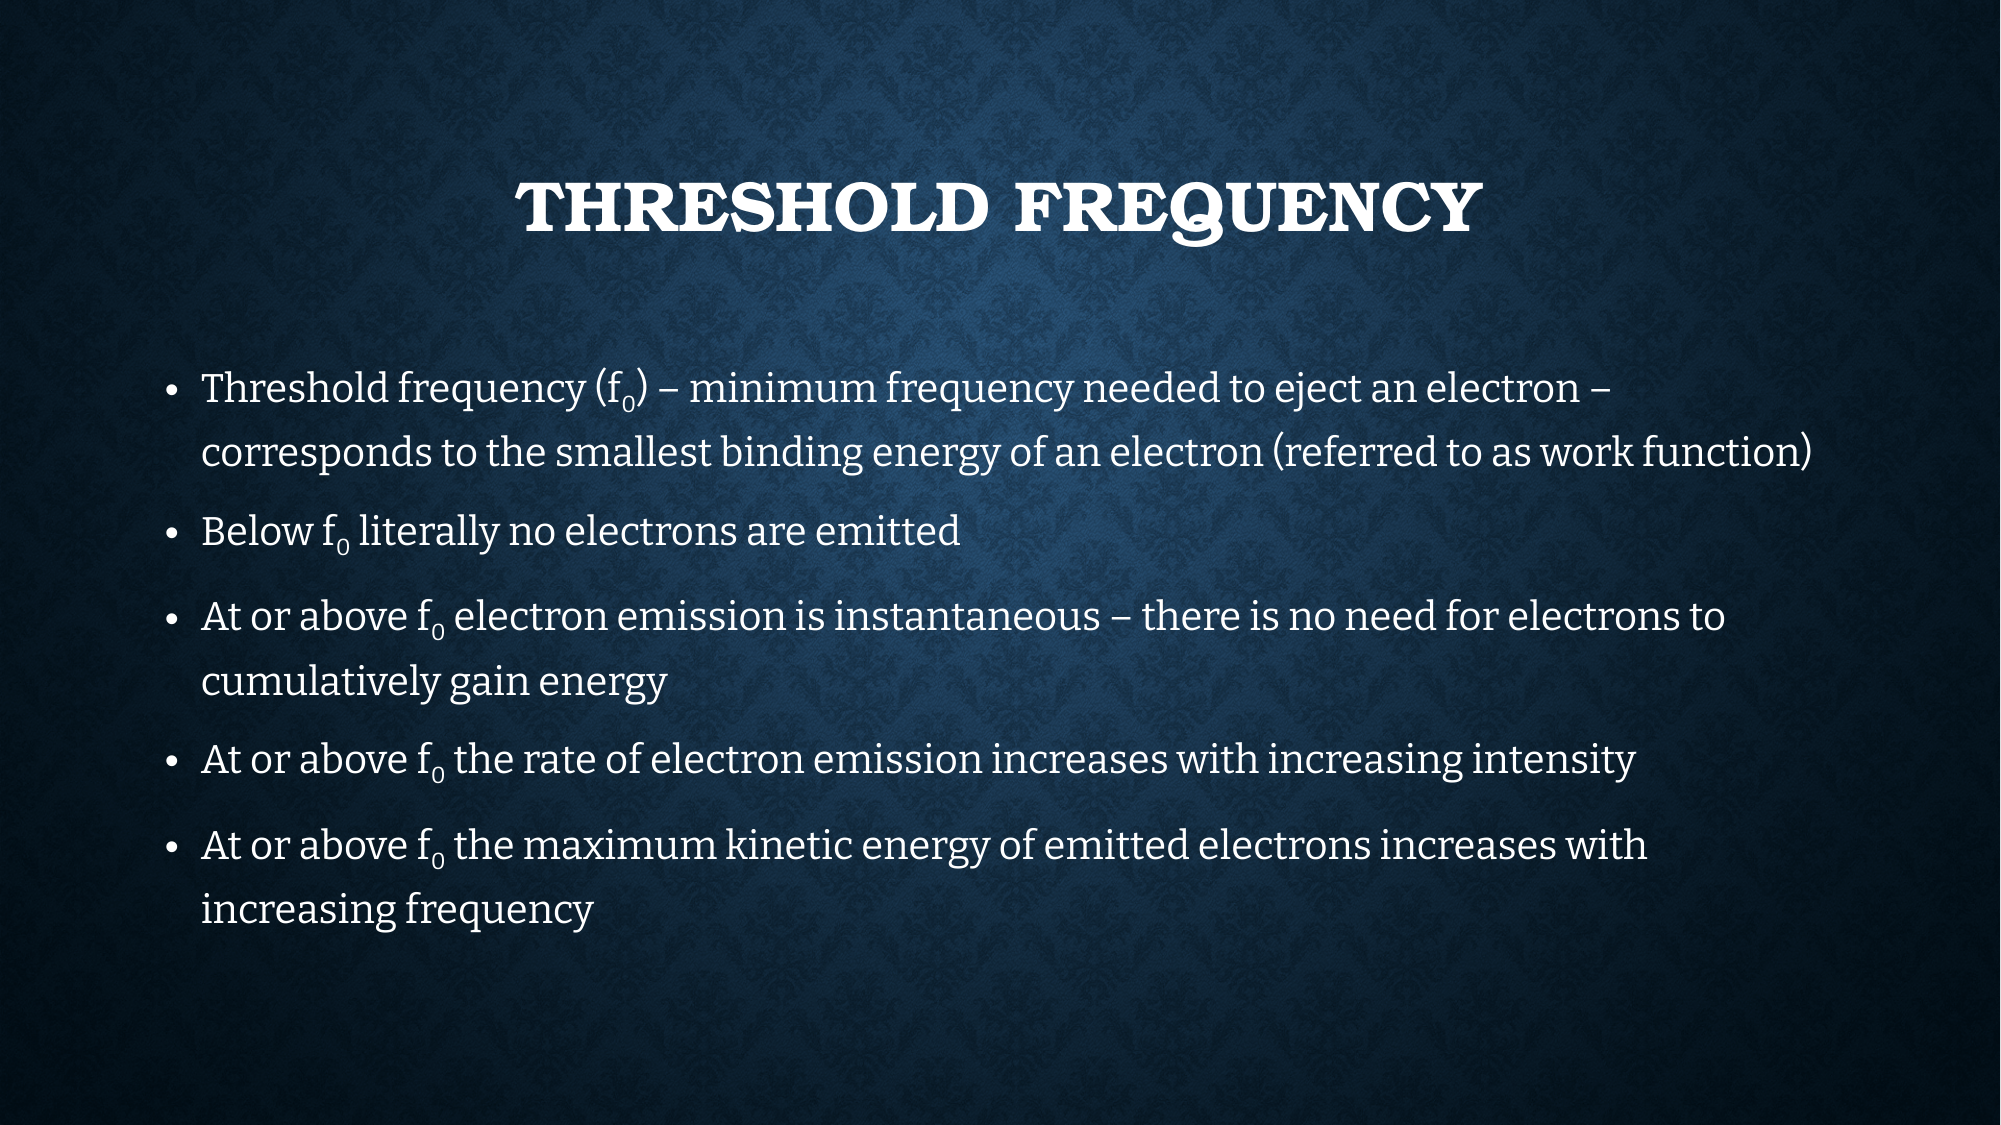

# Threshold frequency
Threshold frequency (f0) – minimum frequency needed to eject an electron – corresponds to the smallest binding energy of an electron (referred to as work function)
Below f0 literally no electrons are emitted
At or above f0 electron emission is instantaneous – there is no need for electrons to cumulatively gain energy
At or above f0 the rate of electron emission increases with increasing intensity
At or above f0 the maximum kinetic energy of emitted electrons increases with increasing frequency